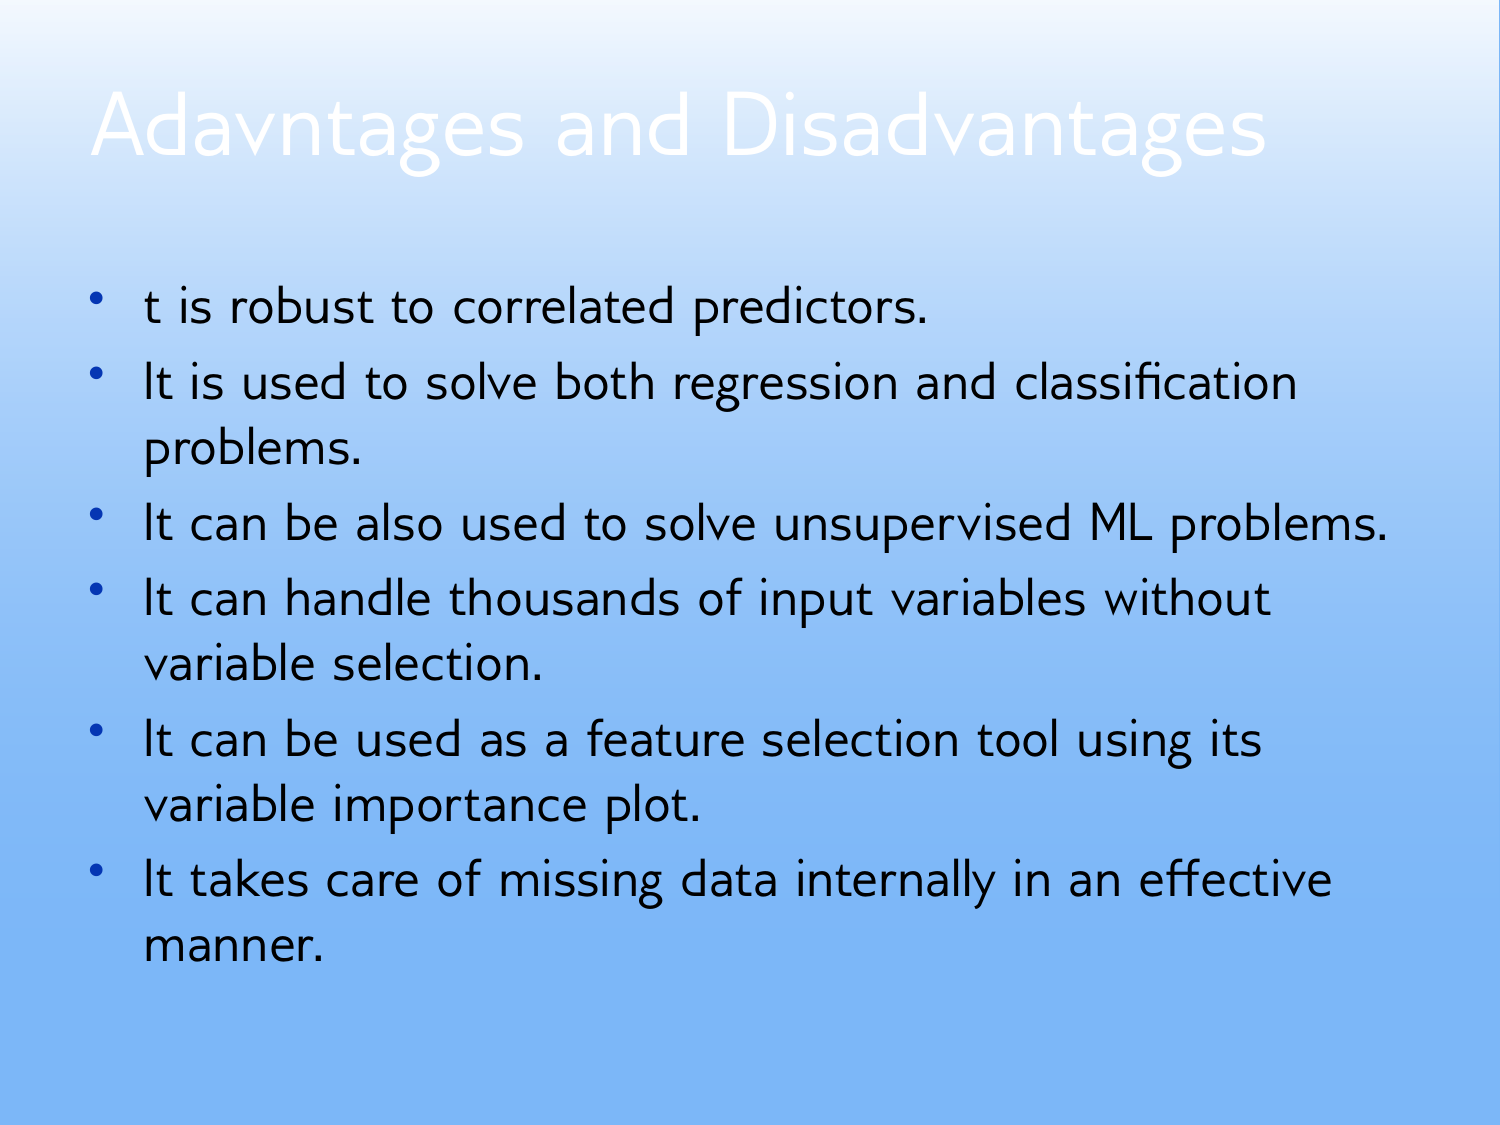

# Adavntages and Disadvantages
t is robust to correlated predictors.
It is used to solve both regression and classification problems.
It can be also used to solve unsupervised ML problems.
It can handle thousands of input variables without variable selection.
It can be used as a feature selection tool using its variable importance plot.
It takes care of missing data internally in an effective manner.